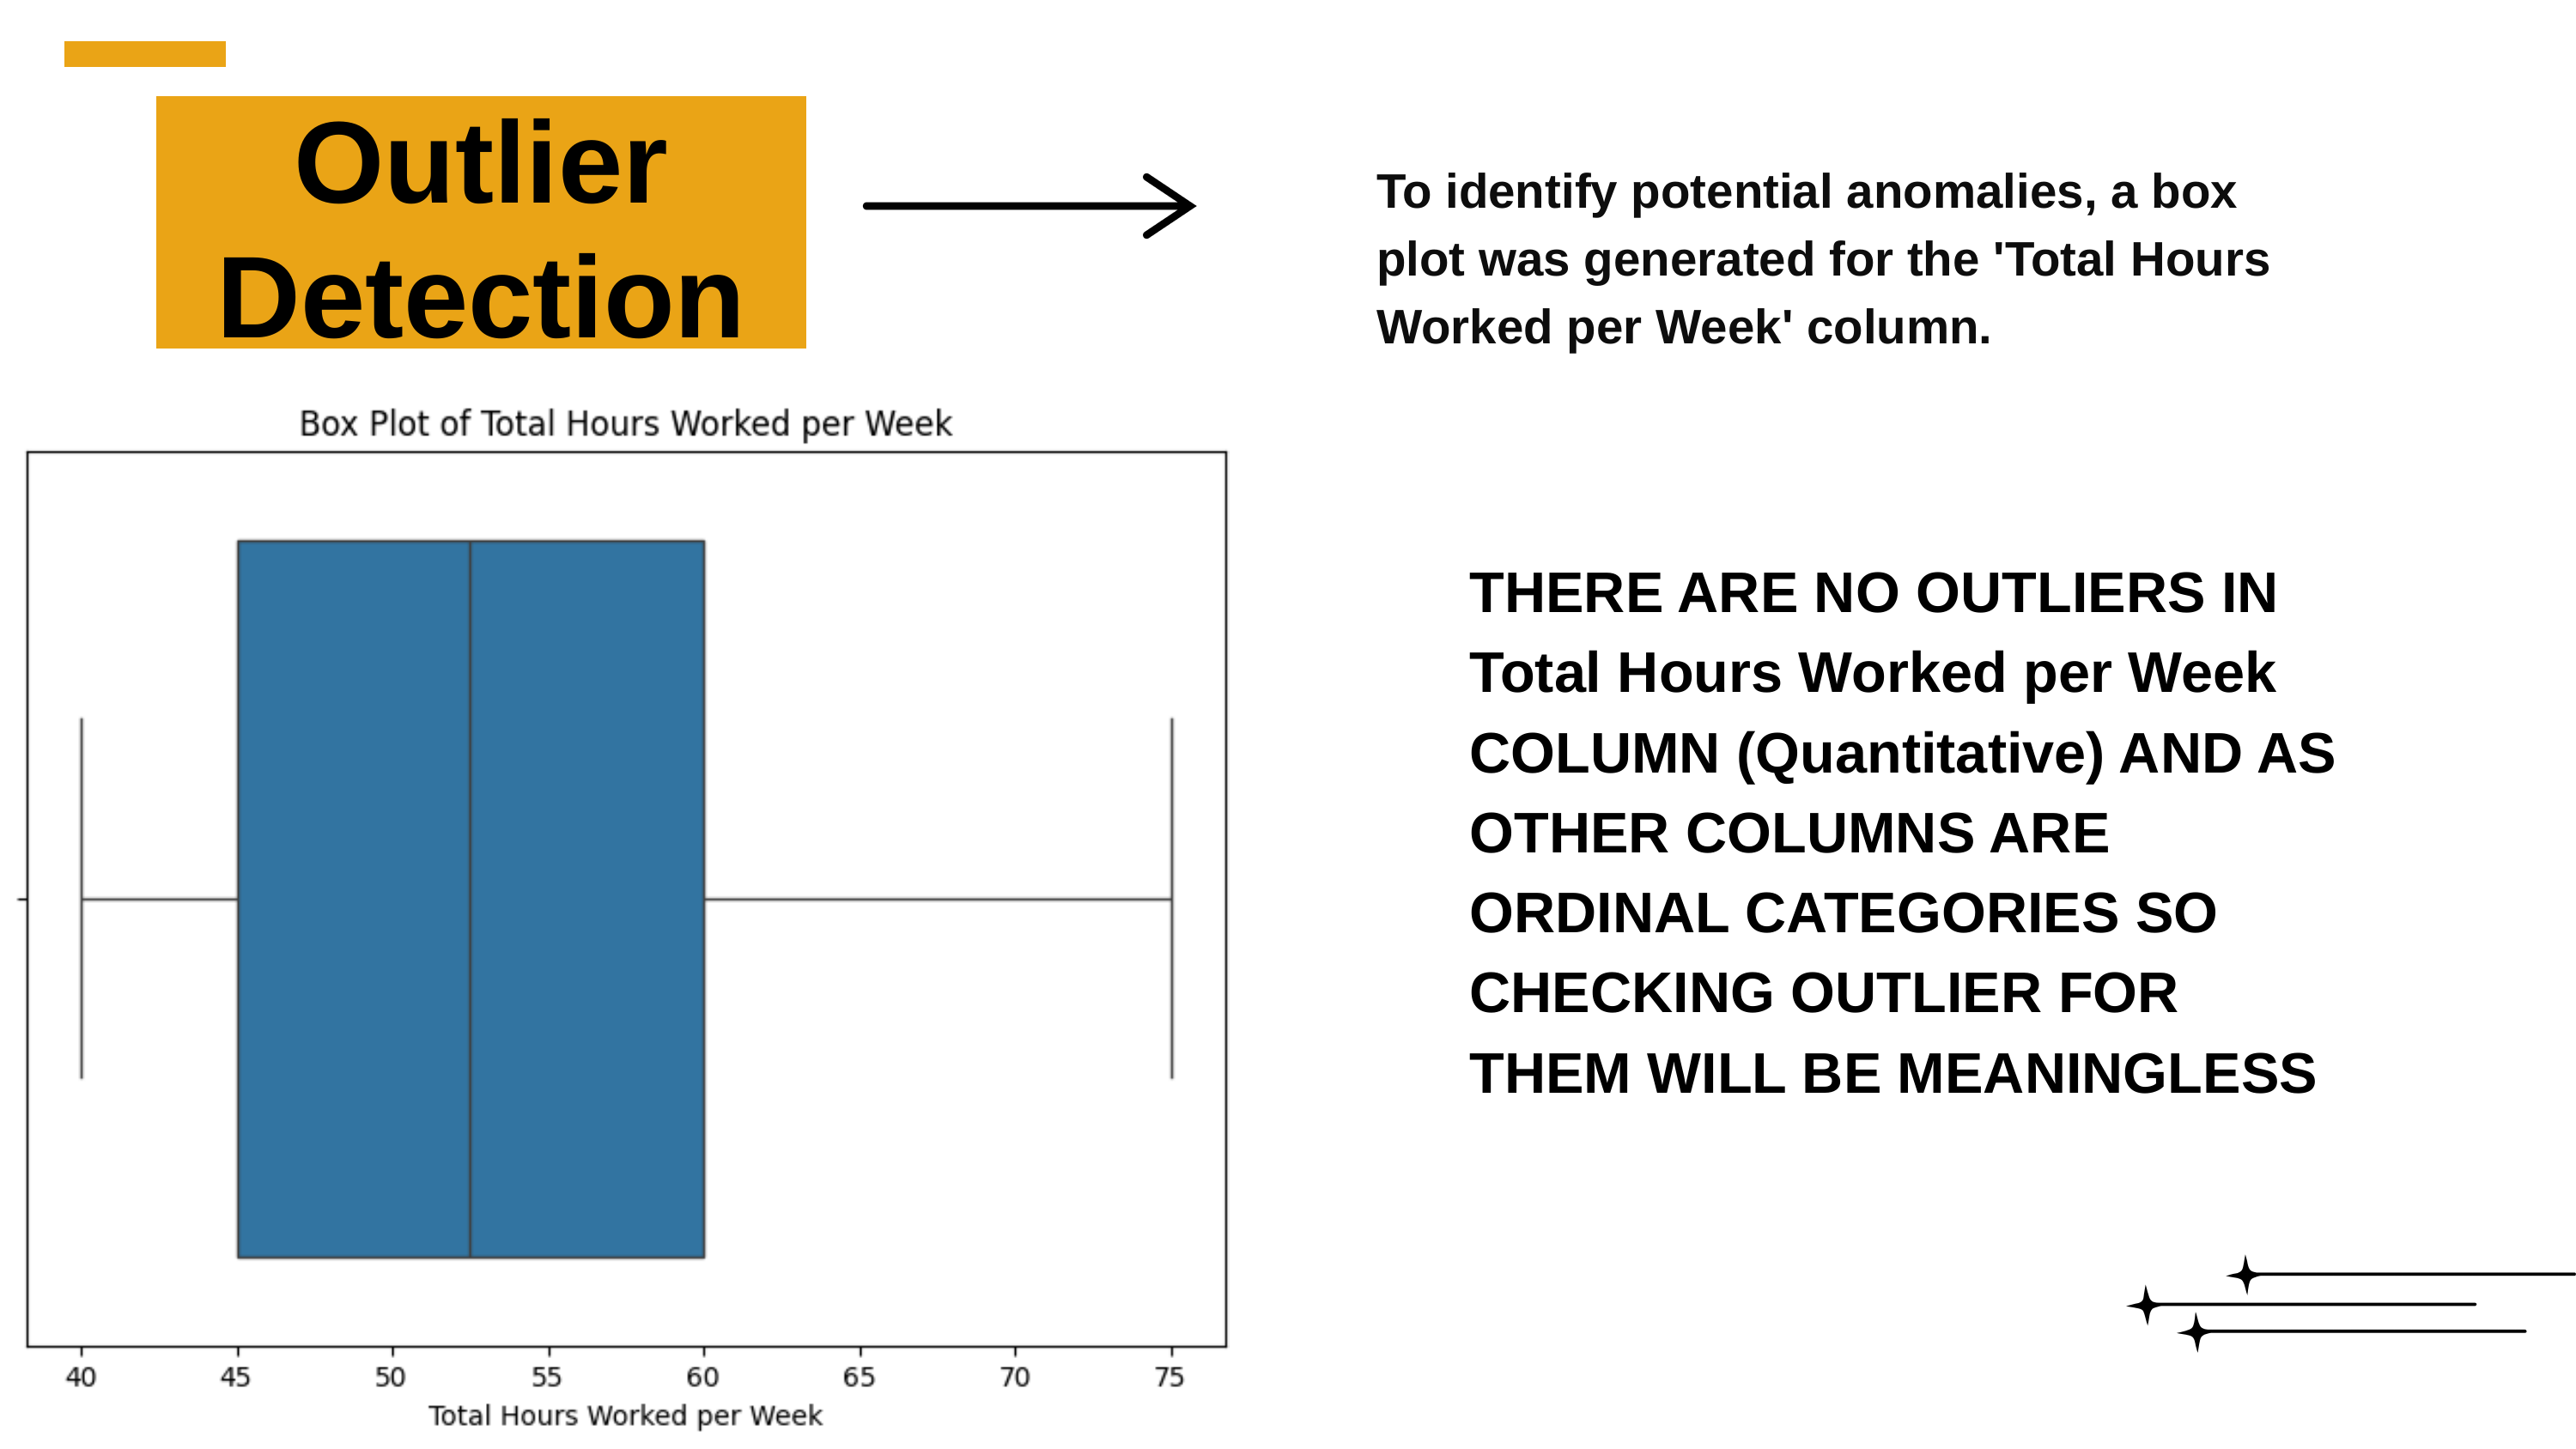

Outlier Detection

To identify potential anomalies, a box plot was generated for the 'Total Hours Worked per Week' column.

THERE ARE NO OUTLIERS IN Total Hours Worked per Week COLUMN (Quantitative) AND AS OTHER COLUMNS ARE ORDINAL CATEGORIES SO CHECKING OUTLIER FOR THEM WILL BE MEANINGLESS